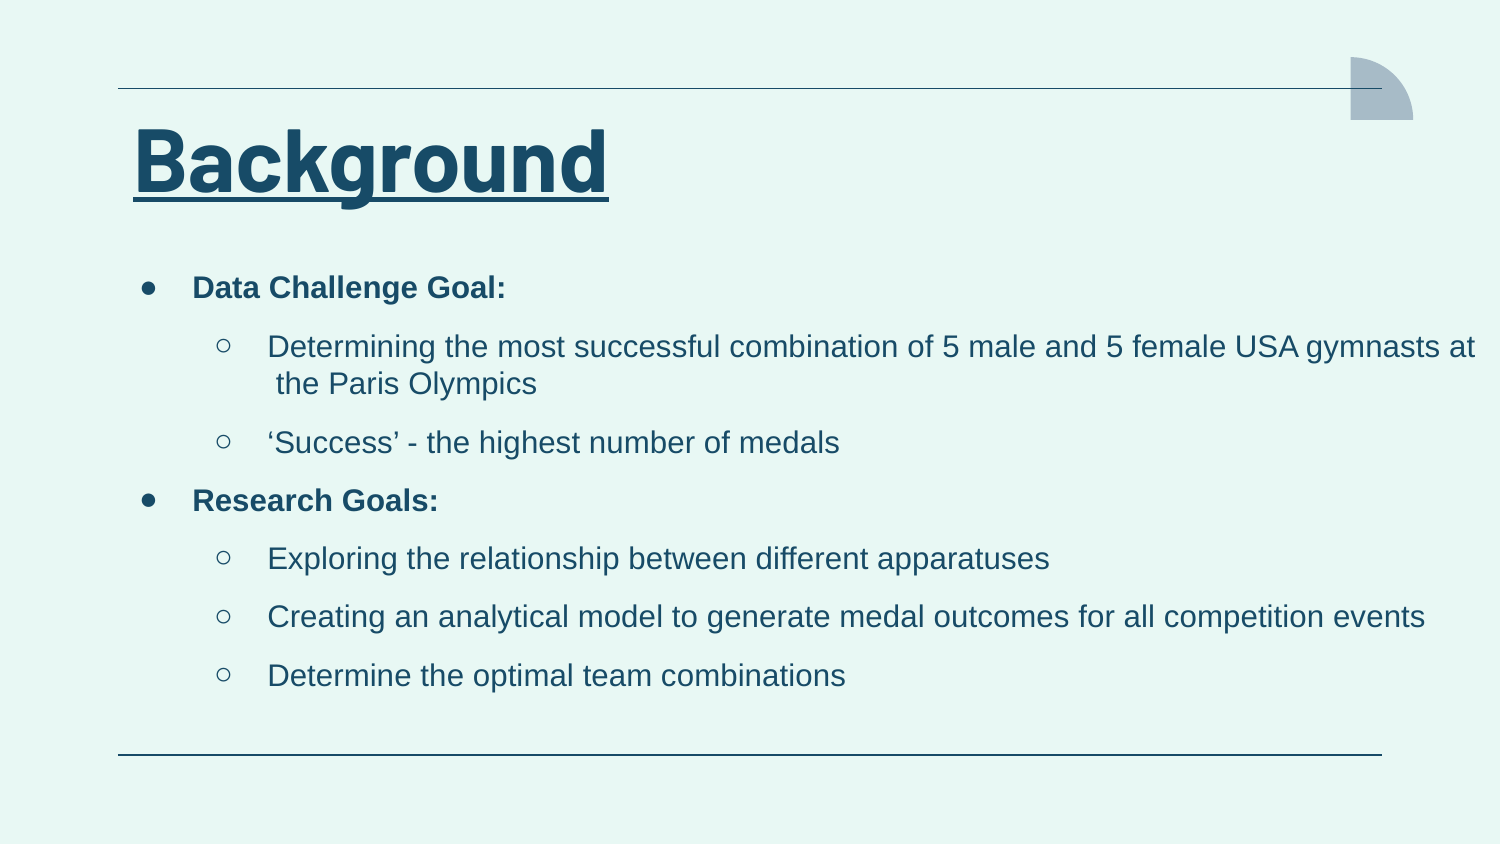

# Background

Data Challenge Goal:
Determining the most successful combination of 5 male and 5 female USA gymnasts at  the Paris Olympics
‘Success’ - the highest number of medals
Research Goals:
Exploring the relationship between different apparatuses
Creating an analytical model to generate medal outcomes for all competition events
Determine the optimal team combinations